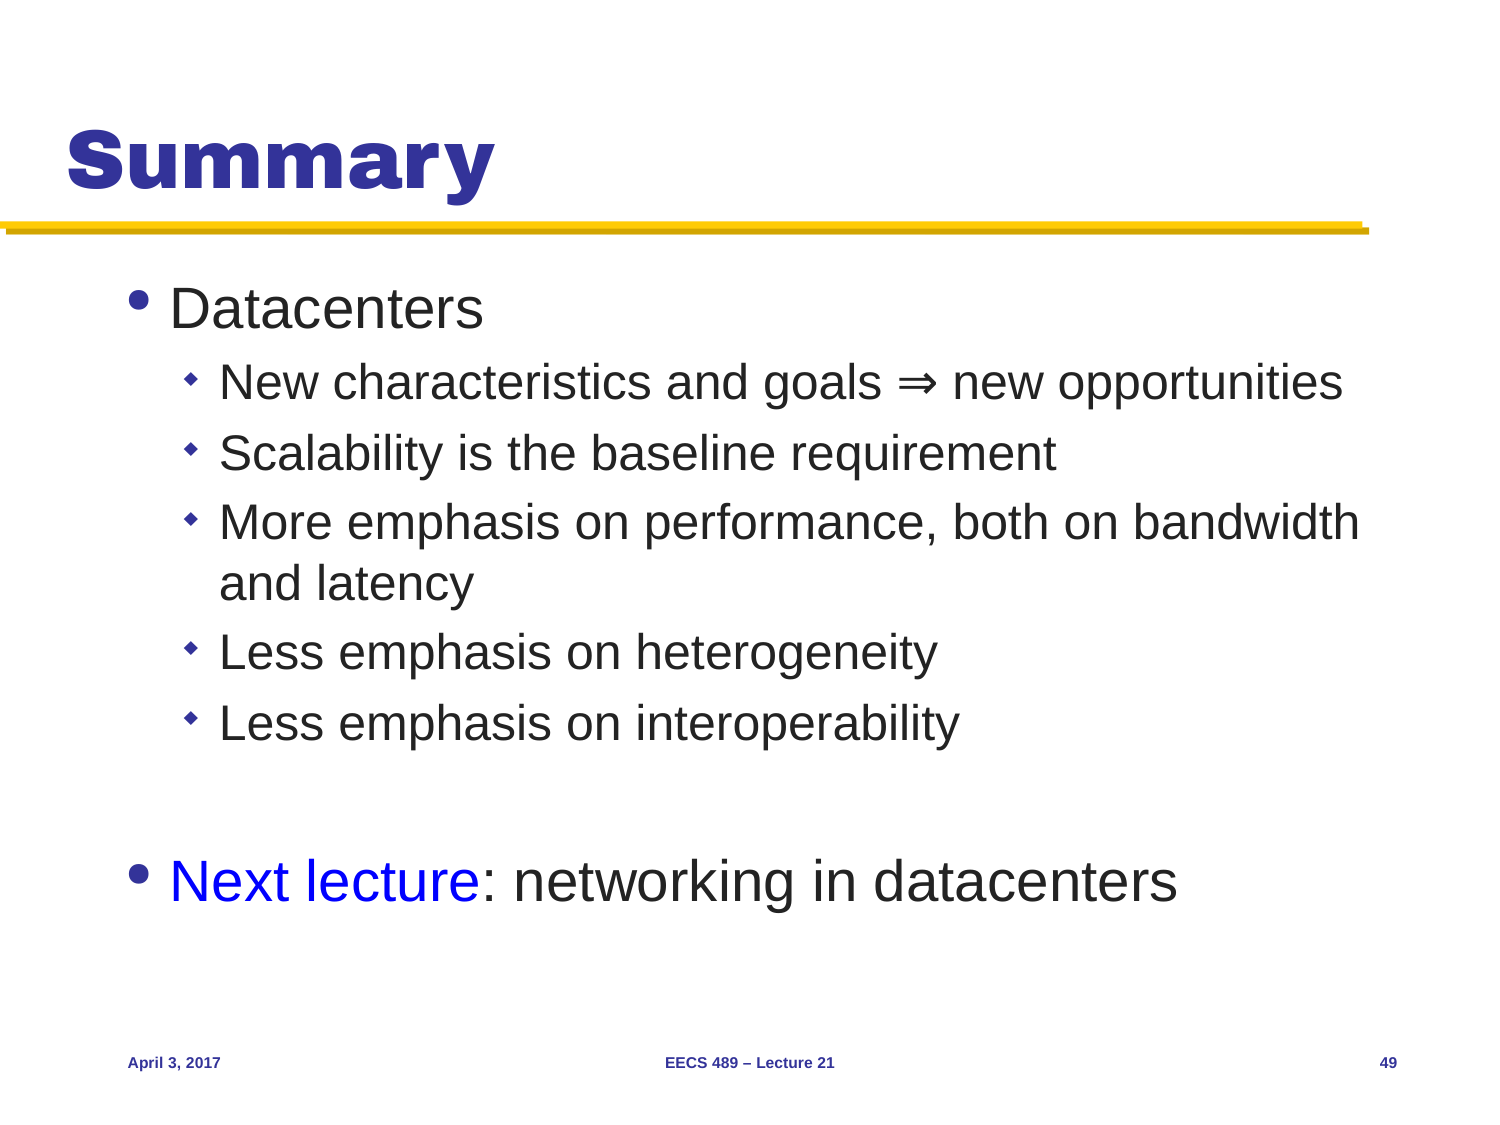

# Summary
Datacenters
New characteristics and goals ⇒ new opportunities
Scalability is the baseline requirement
More emphasis on performance, both on bandwidth and latency
Less emphasis on heterogeneity
Less emphasis on interoperability

Next lecture: networking in datacenters

April 3, 2017
EECS 489 – Lecture 21
49